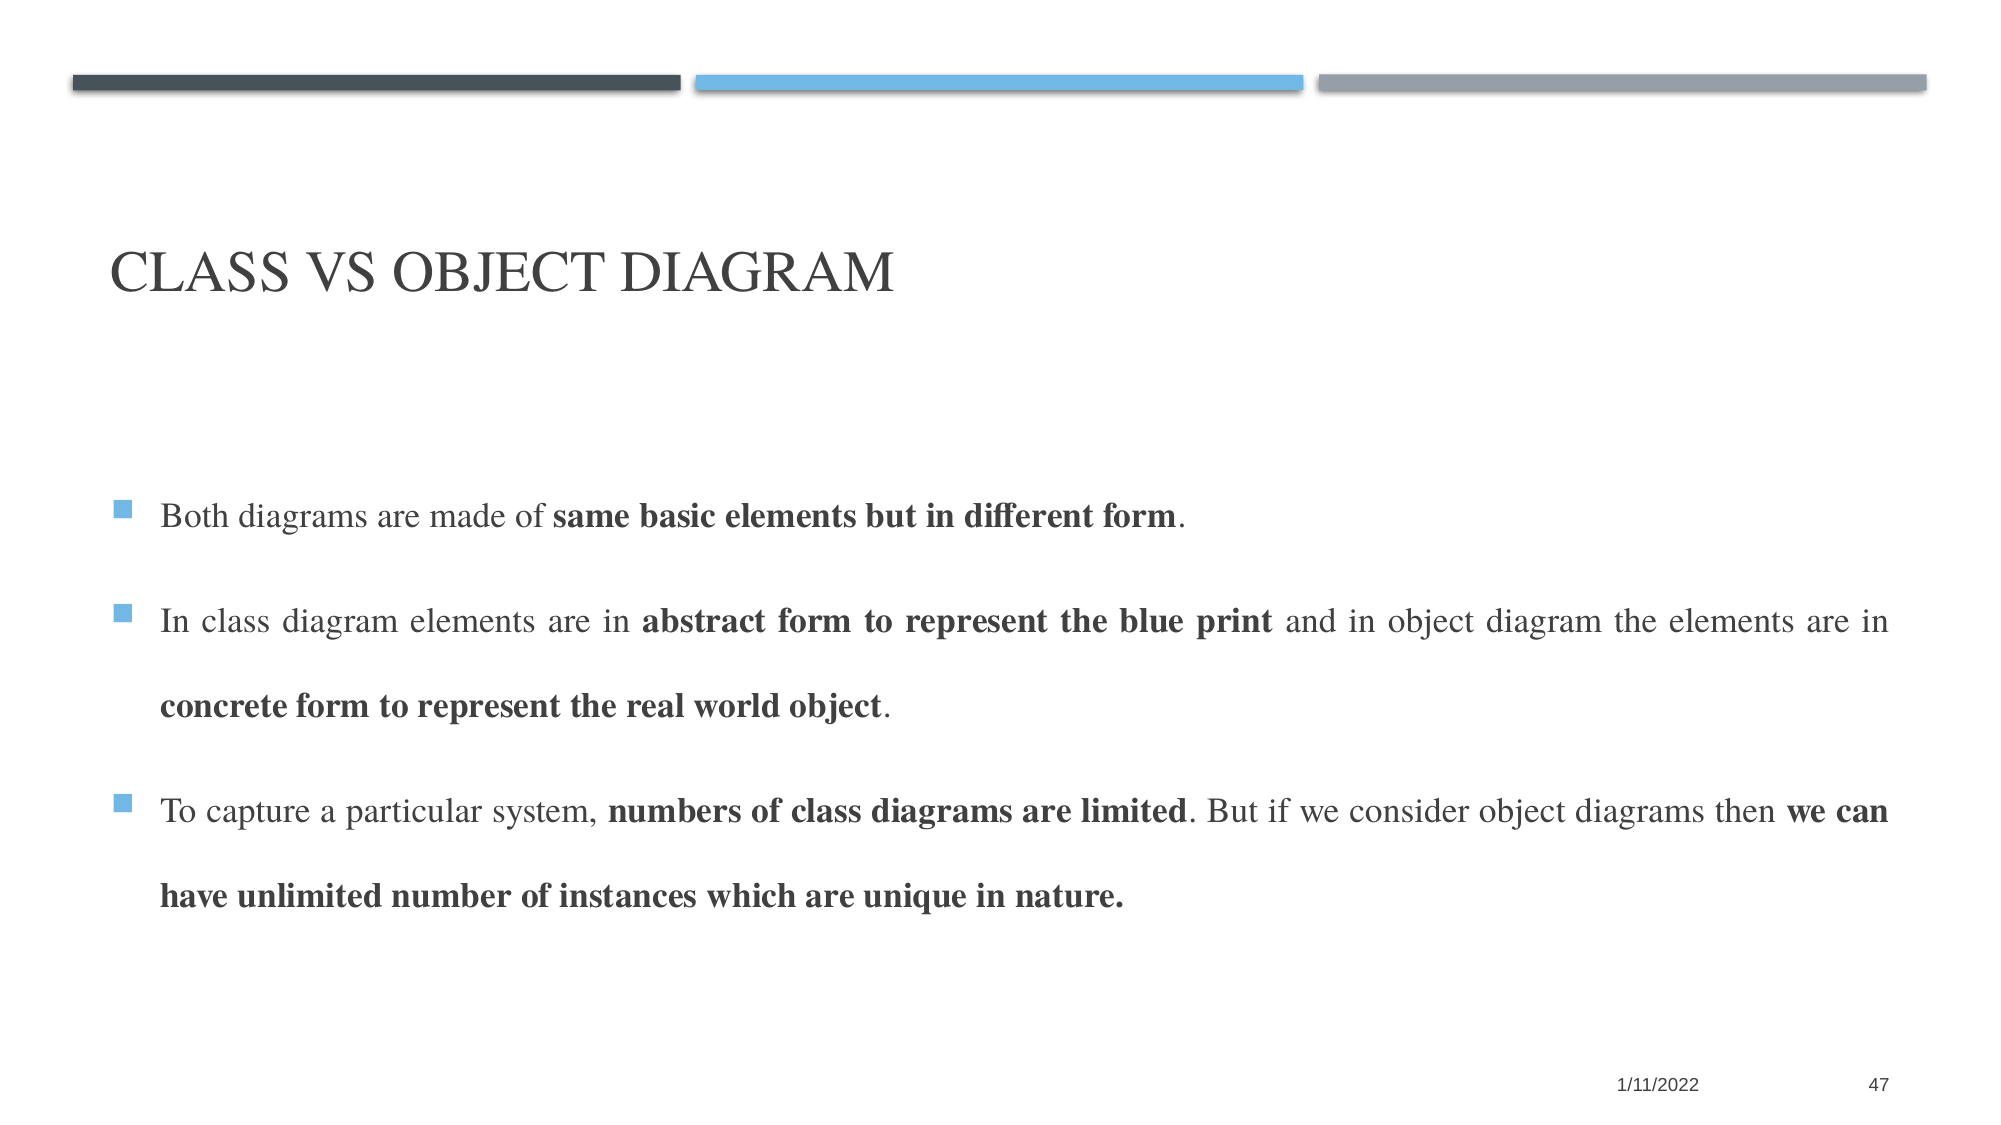

# Class Vs Object Diagram
Both diagrams are made of same basic elements but in different form.
In class diagram elements are in abstract form to represent the blue print and in object diagram the elements are in concrete form to represent the real world object.
To capture a particular system, numbers of class diagrams are limited. But if we consider object diagrams then we can have unlimited number of instances which are unique in nature.
1/11/2022
47